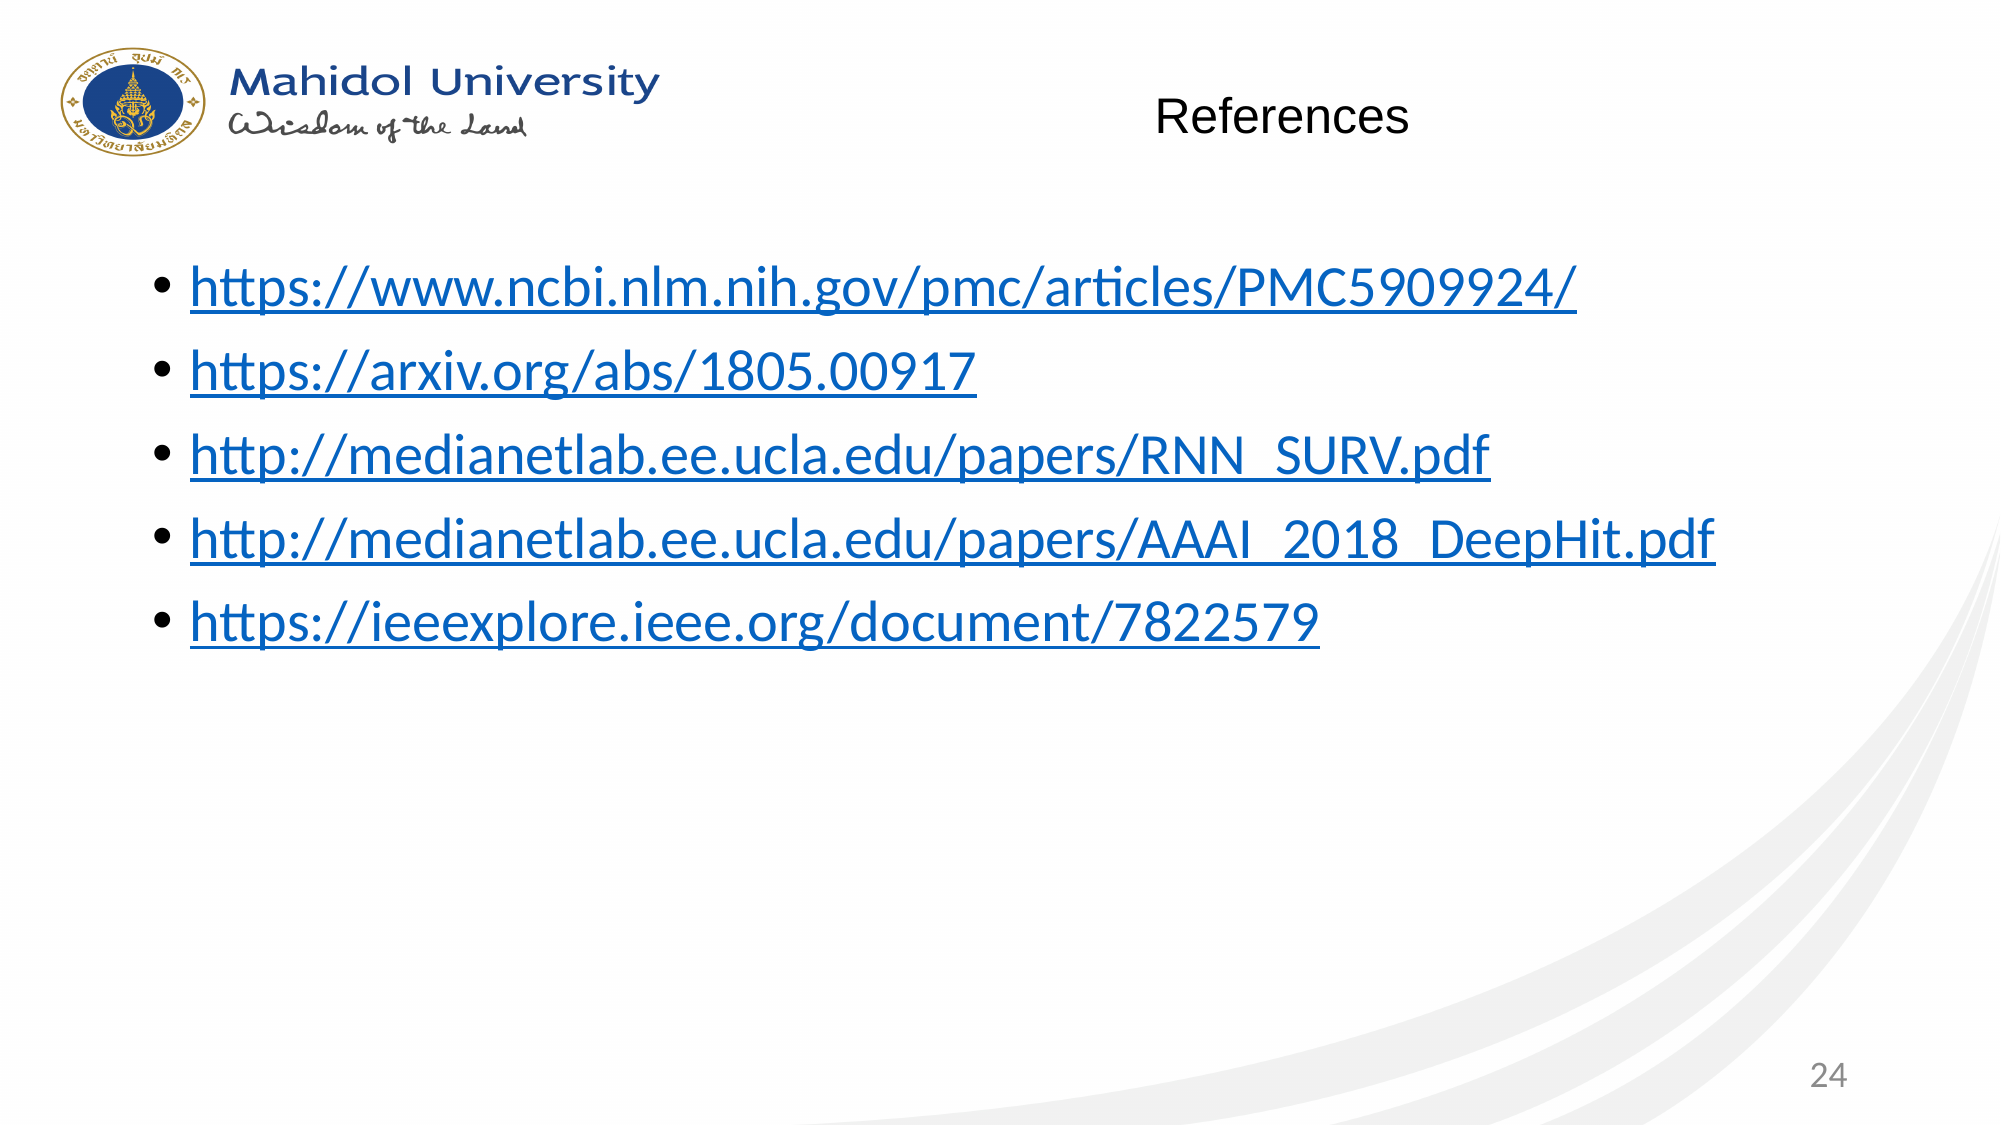

# References
https://www.ncbi.nlm.nih.gov/pmc/articles/PMC5909924/
https://arxiv.org/abs/1805.00917
http://medianetlab.ee.ucla.edu/papers/RNN_SURV.pdf
http://medianetlab.ee.ucla.edu/papers/AAAI_2018_DeepHit.pdf
https://ieeexplore.ieee.org/document/7822579

24